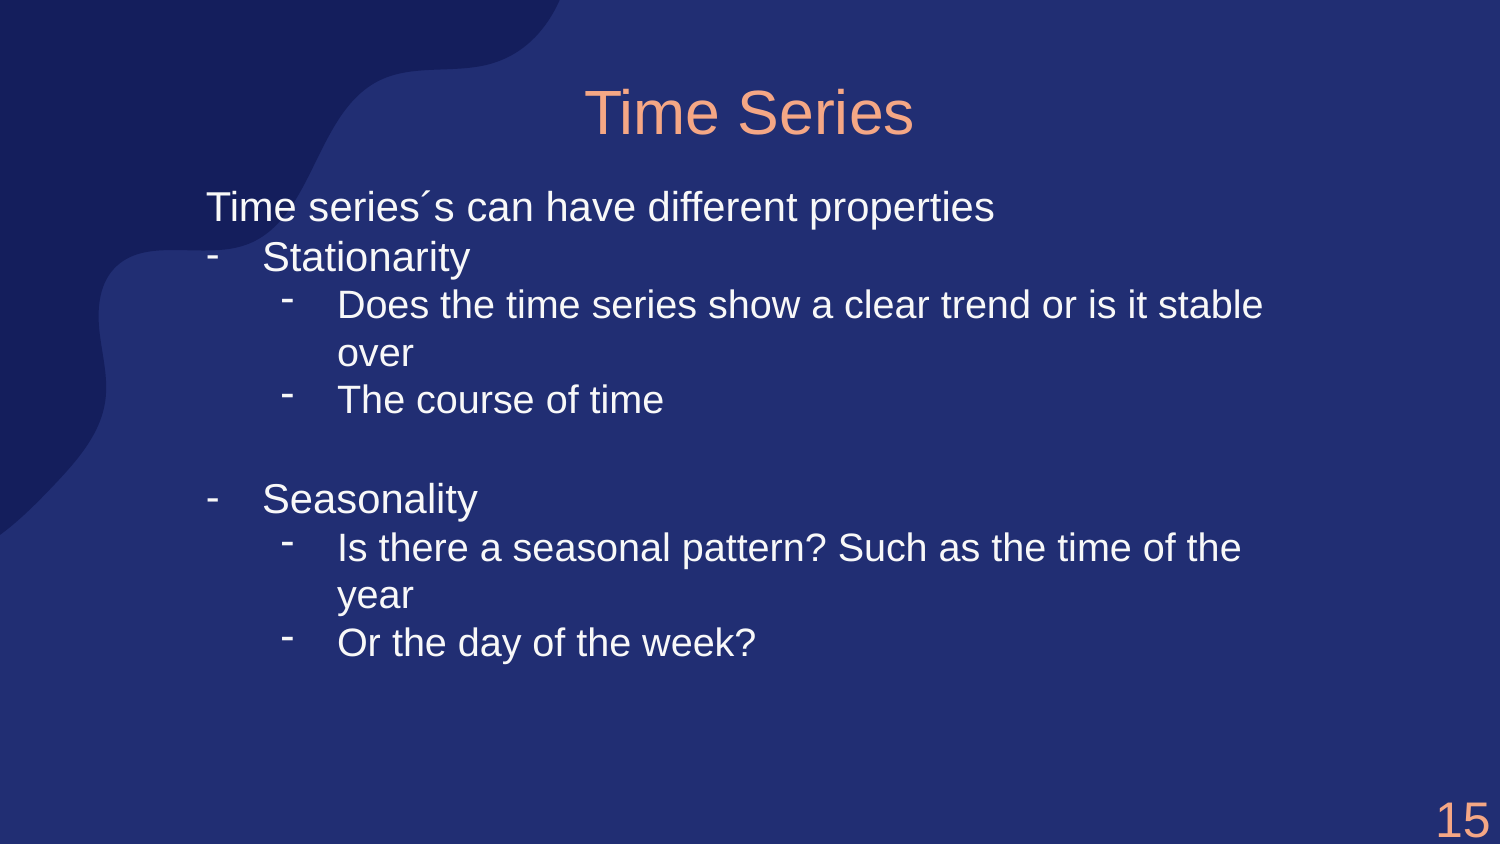

# Time Series
Time series´s can have different properties
Stationarity
Does the time series show a clear trend or is it stable over
The course of time

Seasonality
Is there a seasonal pattern? Such as the time of the year
Or the day of the week?
15